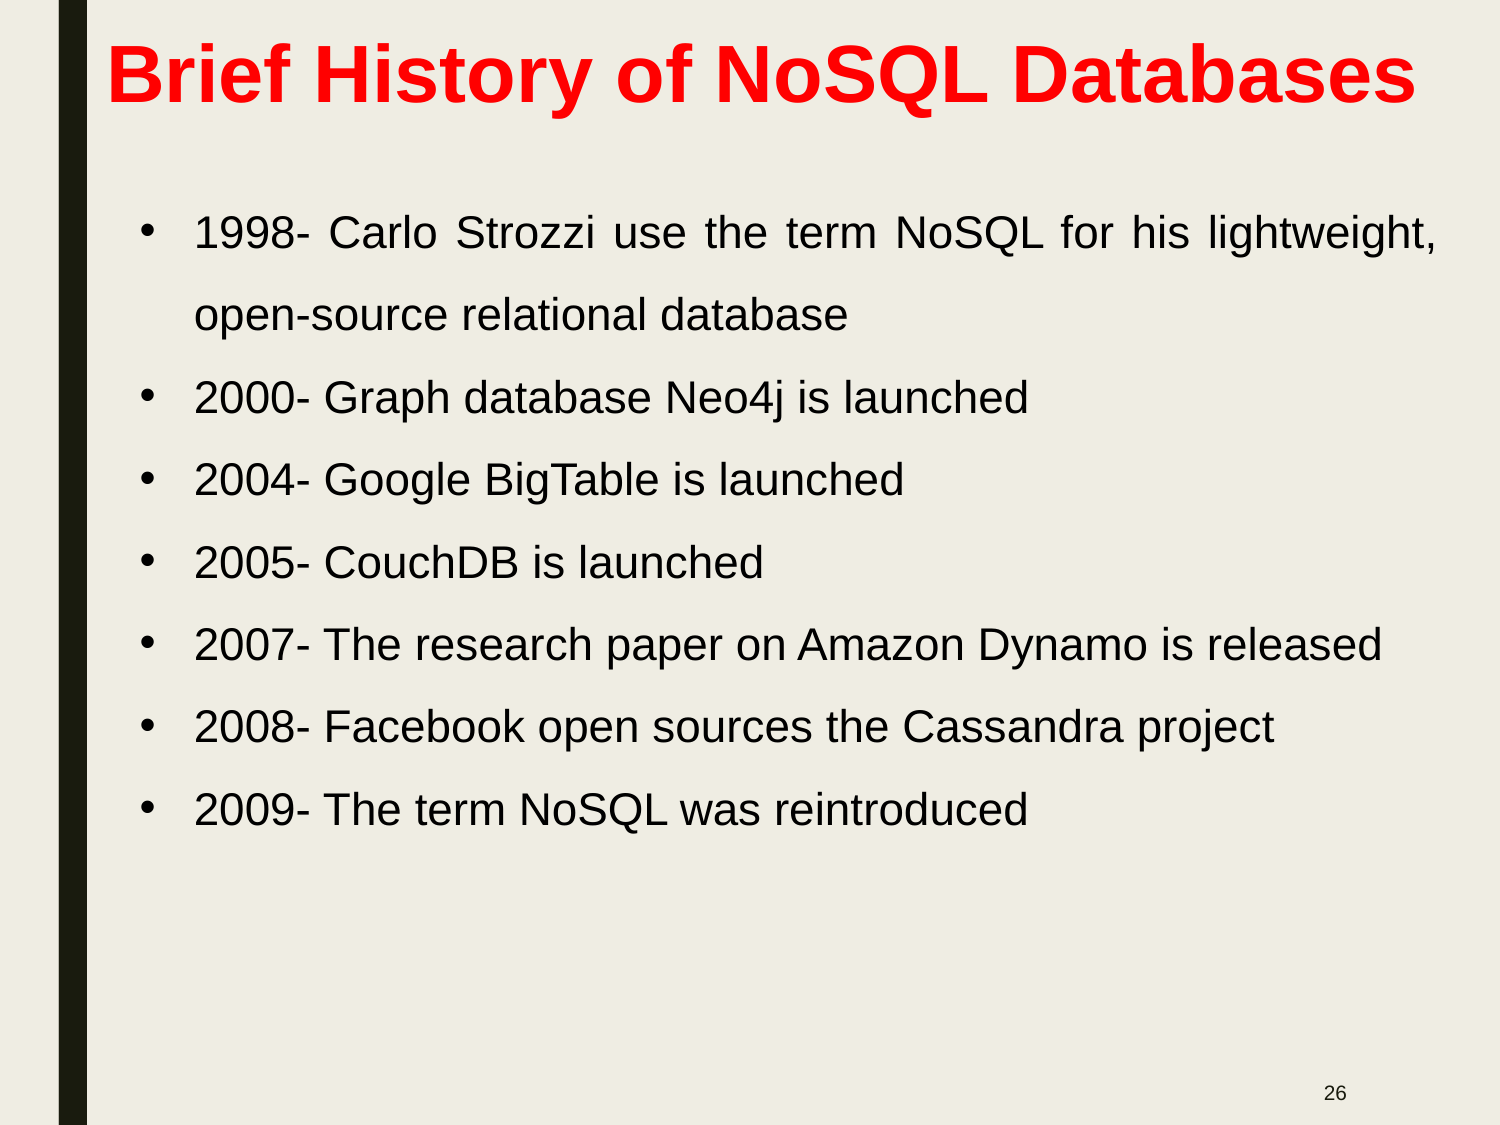

# Brief History of NoSQL Databases
1998- Carlo Strozzi use the term NoSQL for his lightweight, open-source relational database
2000- Graph database Neo4j is launched
2004- Google BigTable is launched
2005- CouchDB is launched
2007- The research paper on Amazon Dynamo is released
2008- Facebook open sources the Cassandra project
2009- The term NoSQL was reintroduced

26